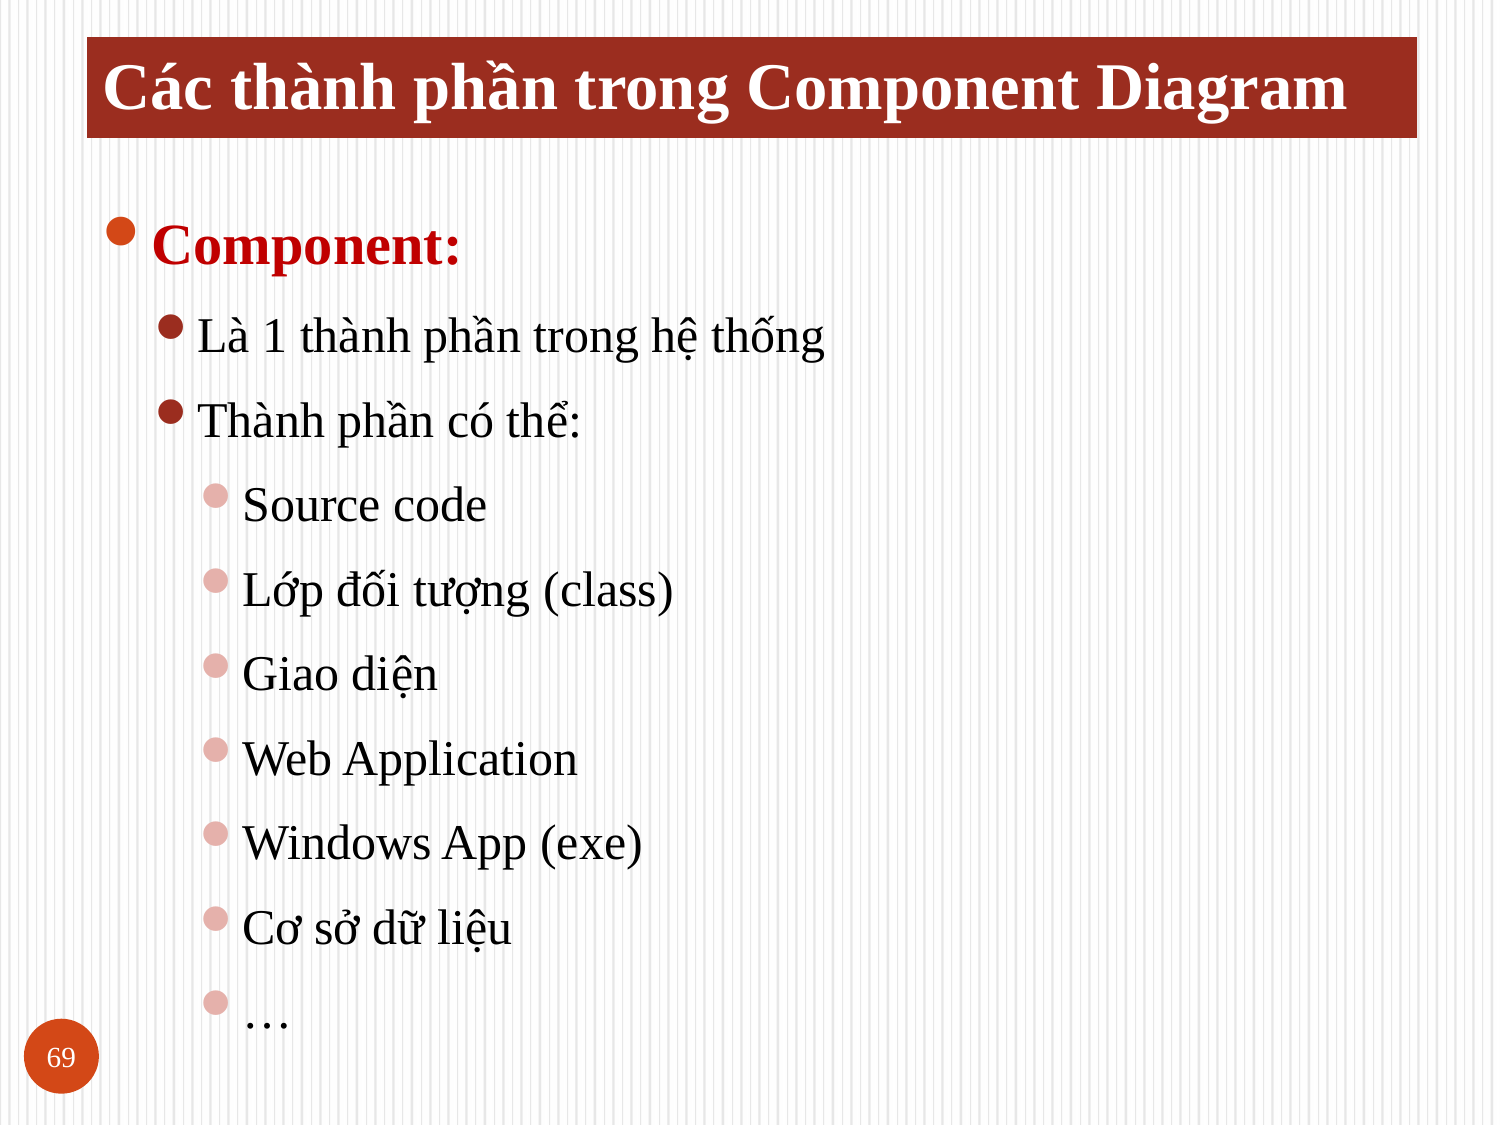

# Các thành phần trong Component Diagram
Component:
Là 1 thành phần trong hệ thống
Thành phần có thể:
Source code
Lớp đối tượng (class)
Giao diện
Web Application
Windows App (exe)
Cơ sở dữ liệu
…

69